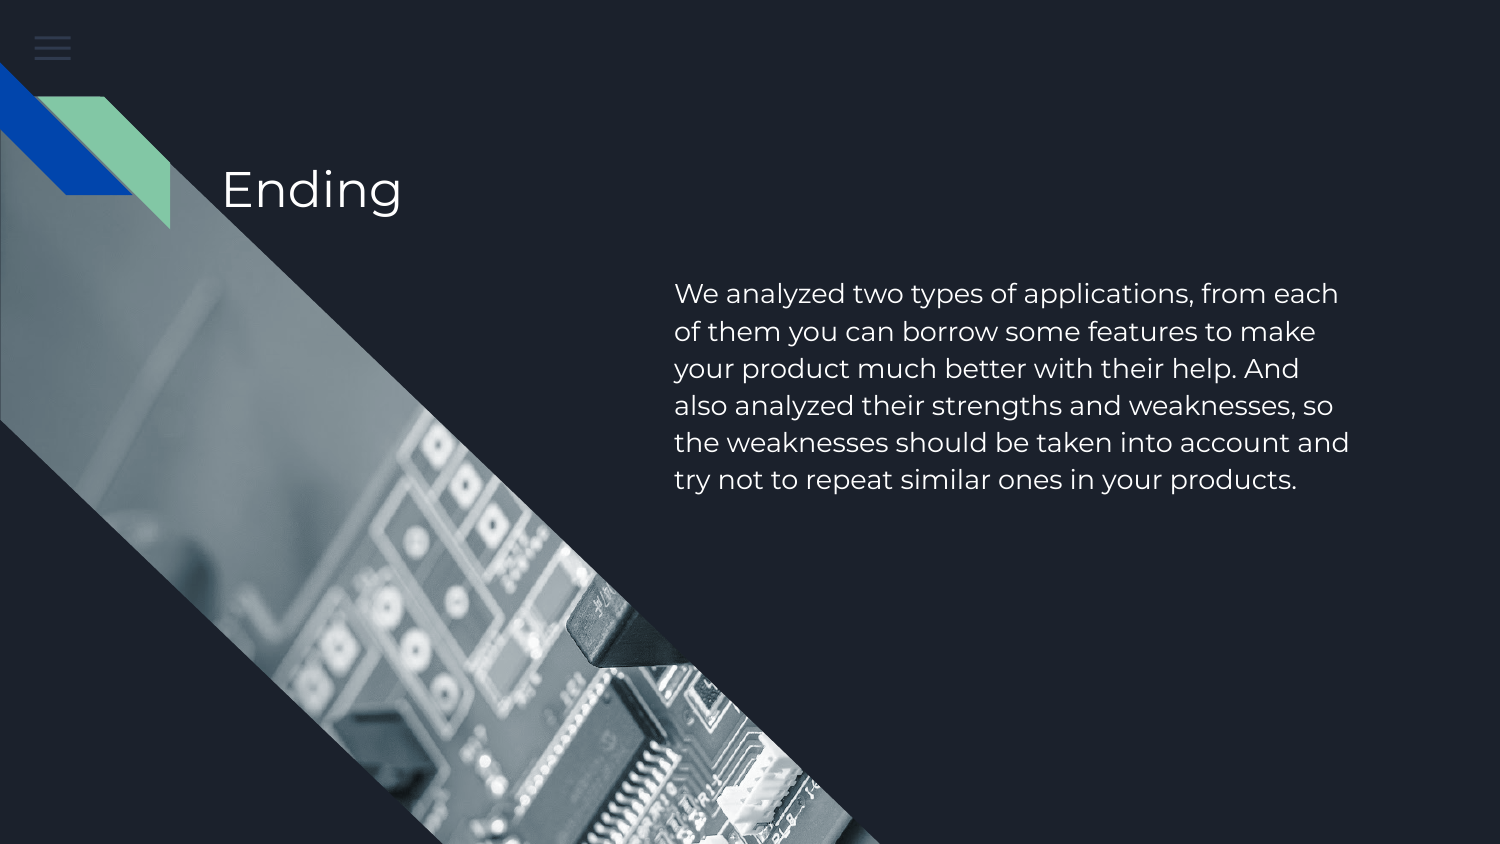

# Ending
We analyzed two types of applications, from each of them you can borrow some features to make your product much better with their help. And also analyzed their strengths and weaknesses, so the weaknesses should be taken into account and try not to repeat similar ones in your products.